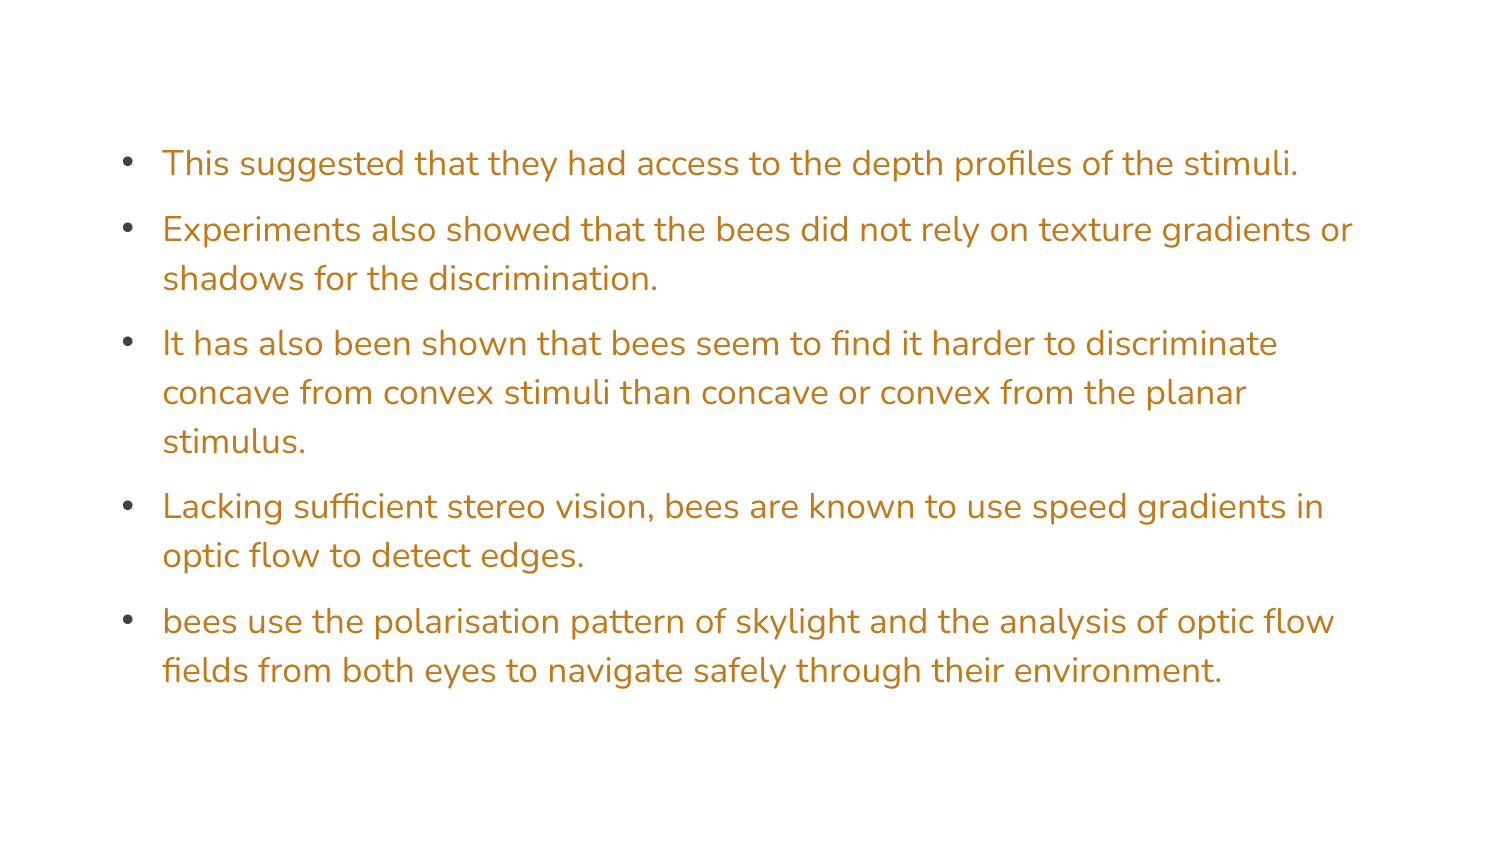

This suggested that they had access to the depth profiles of the stimuli.
Experiments also showed that the bees did not rely on texture gradients or shadows for the discrimination.
It has also been shown that bees seem to find it harder to discriminate concave from convex stimuli than concave or convex from the planar stimulus.
Lacking sufficient stereo vision, bees are known to use speed gradients in optic flow to detect edges.
bees use the polarisation pattern of skylight and the analysis of optic flow fields from both eyes to navigate safely through their environment.
#